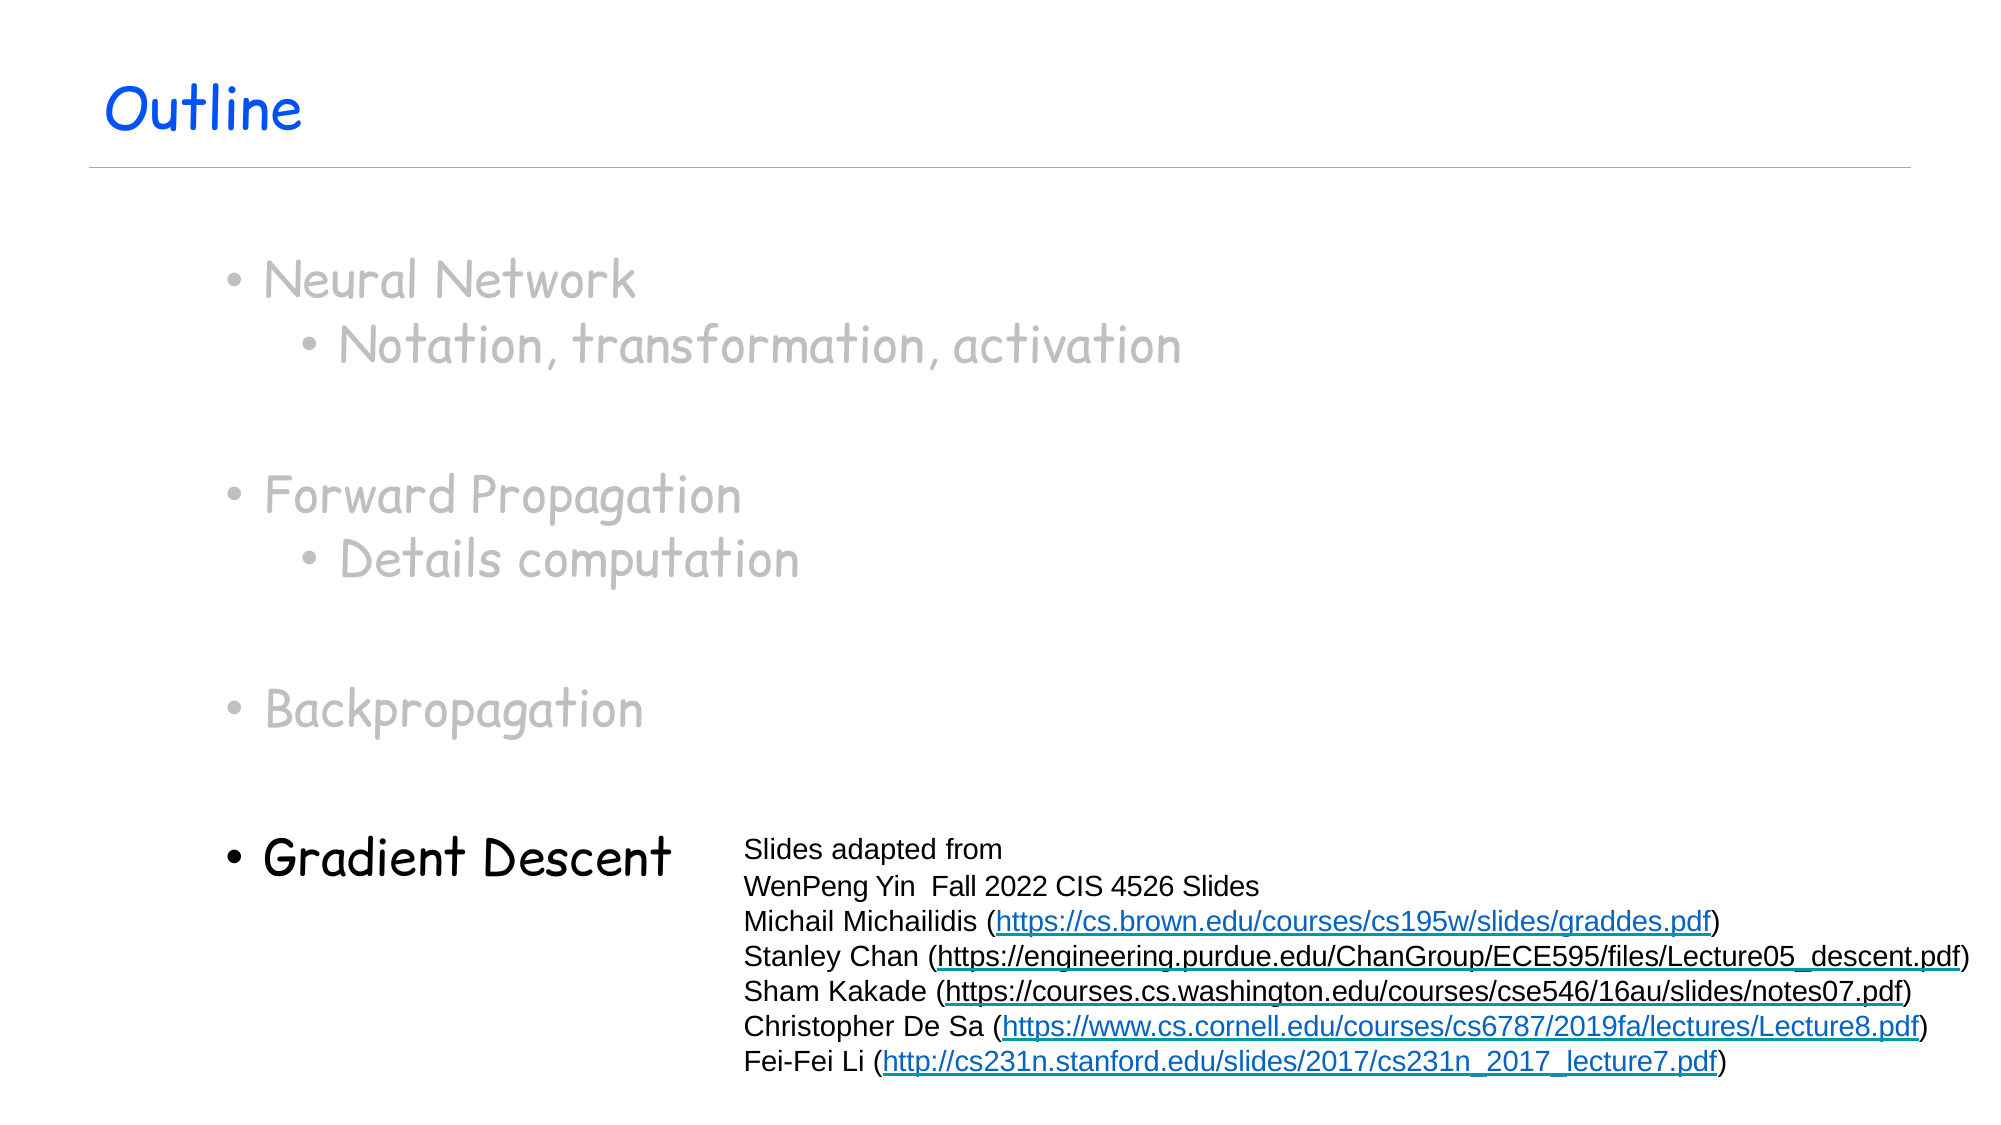

# Outline
Neural Network
Notation, transformation, activation

Forward Propagation
Details computation

Backpropagation

Gradient Descent

Slides adapted from
WenPeng Yin  Fall 2022 CIS 4526 Slides
Michail Michailidis (https://cs.brown.edu/courses/cs195w/slides/graddes.pdf)
Stanley Chan (https://engineering.purdue.edu/ChanGroup/ECE595/files/Lecture05_descent.pdf) Sham Kakade (https://courses.cs.washington.edu/courses/cse546/16au/slides/notes07.pdf) Christopher De Sa (https://www.cs.cornell.edu/courses/cs6787/2019fa/lectures/Lecture8.pdf) Fei-Fei Li (http://cs231n.stanford.edu/slides/2017/cs231n_2017_lecture7.pdf)